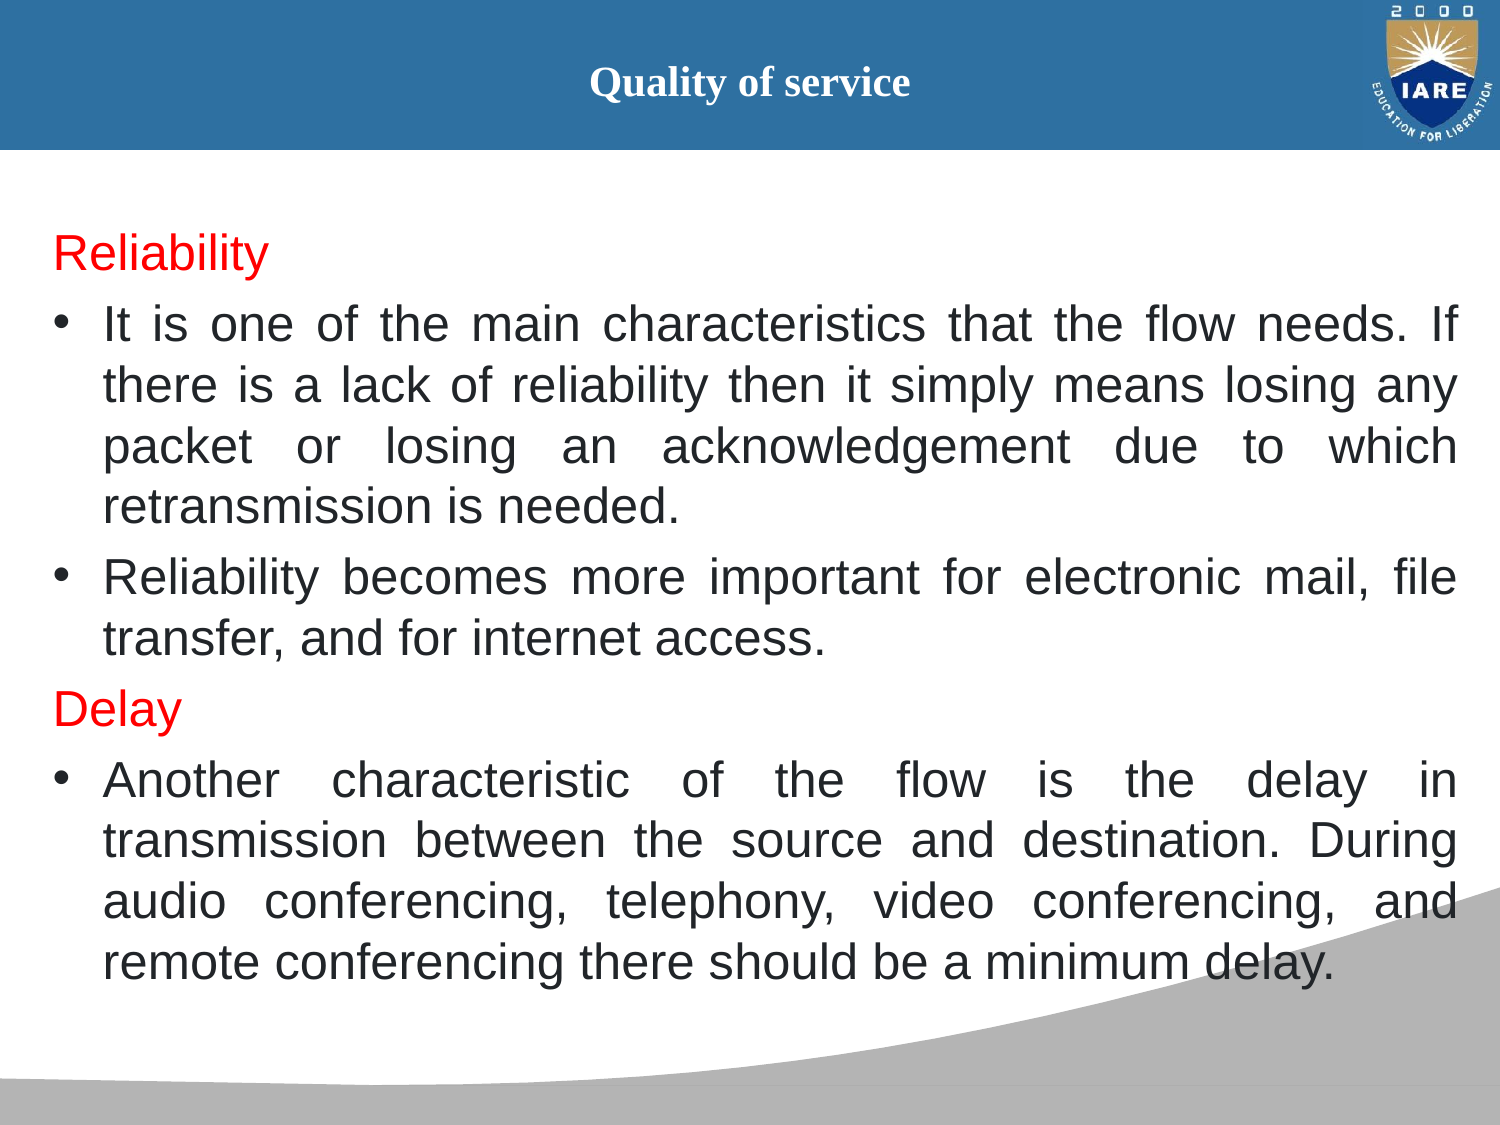

# Quality of service
Reliability
It is one of the main characteristics that the flow needs. If there is a lack of reliability then it simply means losing any packet or losing an acknowledgement due to which retransmission is needed.
Reliability becomes more important for electronic mail, file transfer, and for internet access.
Delay
Another characteristic of the flow is the delay in transmission between the source and destination. During audio conferencing, telephony, video conferencing, and remote conferencing there should be a minimum delay.